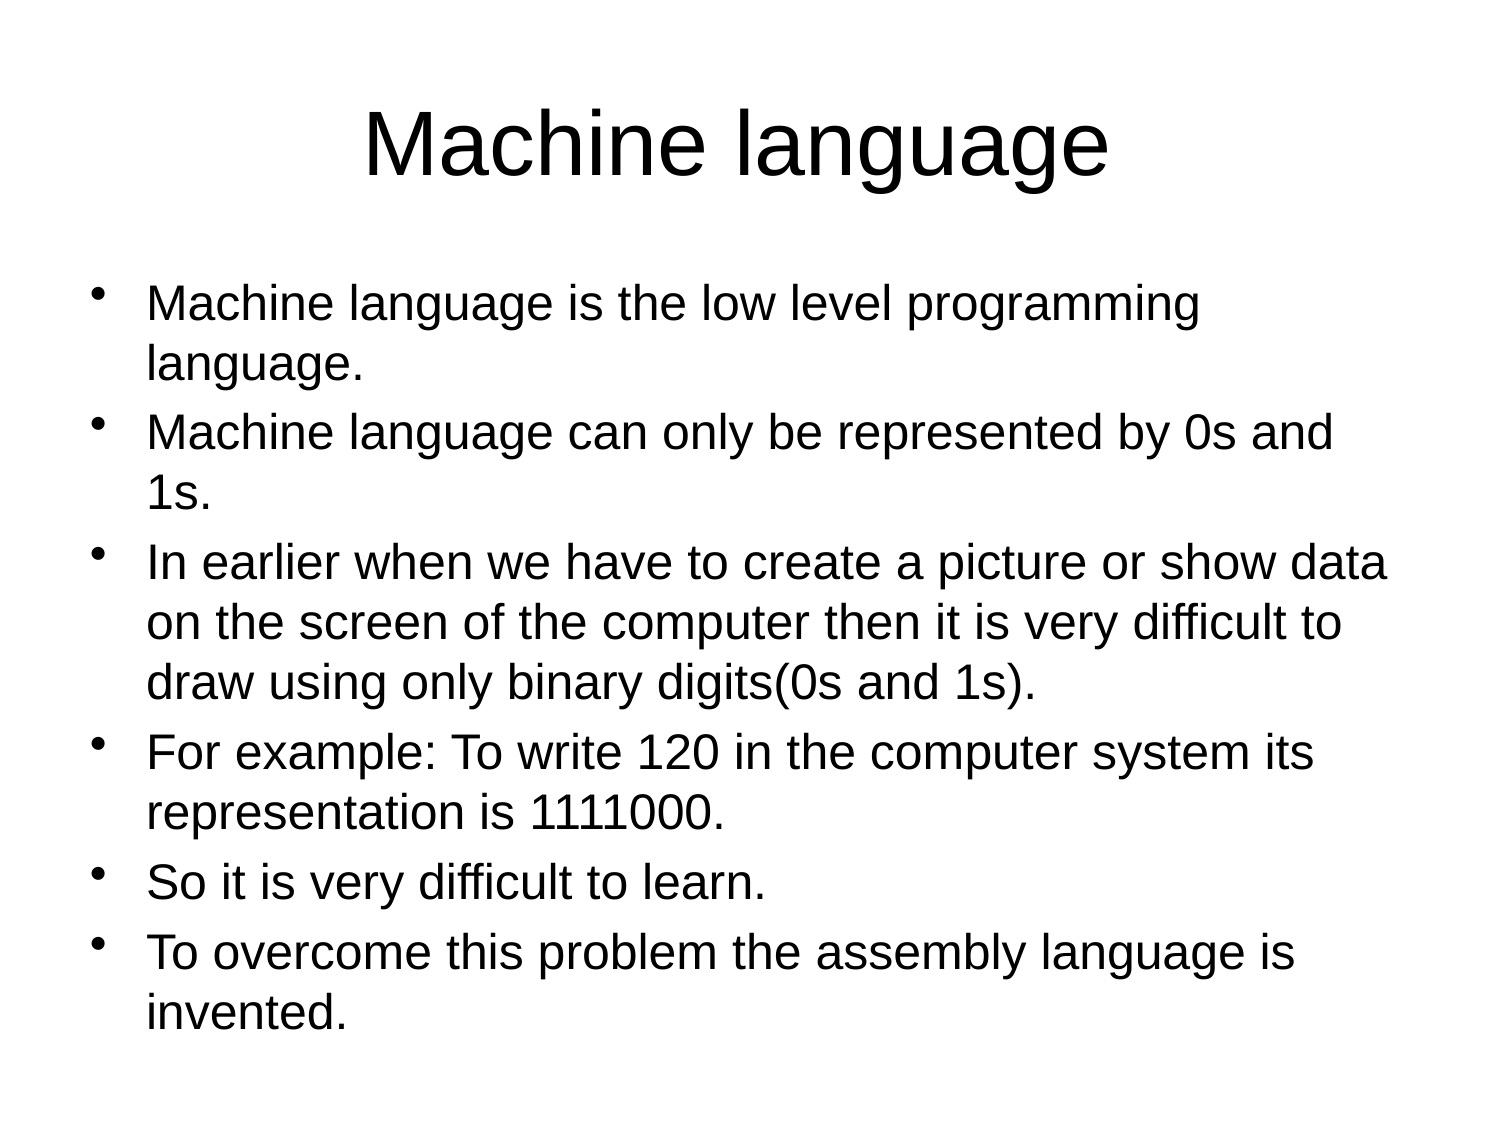

# Machine language
Machine language is the low level programming language.
Machine language can only be represented by 0s and 1s.
In earlier when we have to create a picture or show data on the screen of the computer then it is very difficult to draw using only binary digits(0s and 1s).
For example: To write 120 in the computer system its representation is 1111000.
So it is very difficult to learn.
To overcome this problem the assembly language is invented.